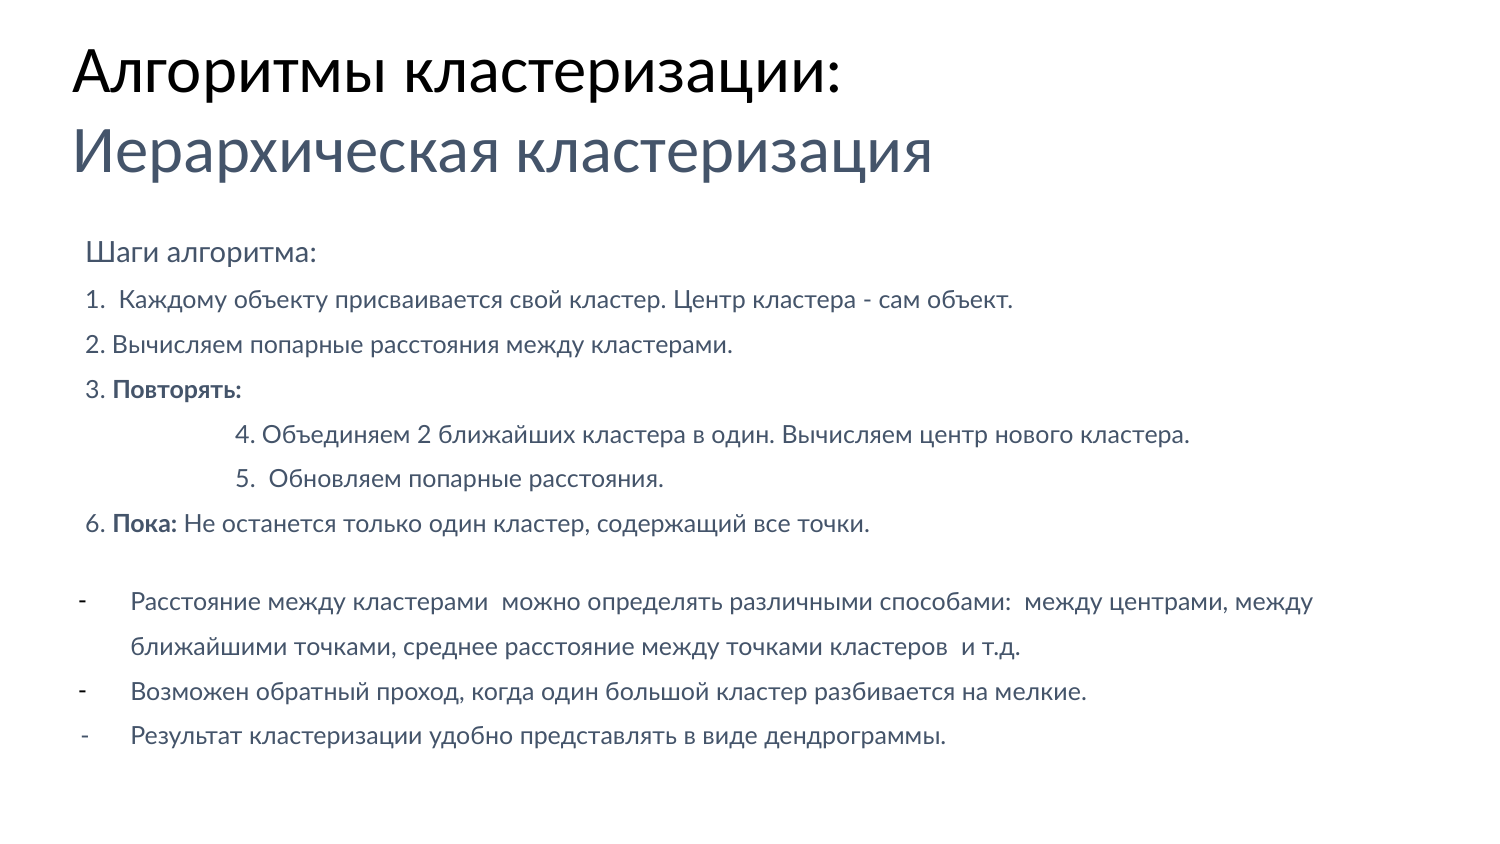

# Алгоритмы кластеризации: Иерархическая кластеризация
Шаги алгоритма:
1.  Каждому объекту присваивается свой кластер. Центр кластера - сам объект.
2. Вычисляем попарные расстояния между кластерами.
3. Повторять:
	4. Объединяем 2 ближайших кластера в один. Вычисляем центр нового кластера.
	5.  Обновляем попарные расстояния.
6. Пока: Не останется только один кластер, содержащий все точки.
Расстояние между кластерами  можно определять различными способами:  между центрами, между ближайшими точками, среднее расстояние между точками кластеров  и т.д.
Возможен обратный проход, когда один большой кластер разбивается на мелкие.
Результат кластеризации удобно представлять в виде дендрограммы.